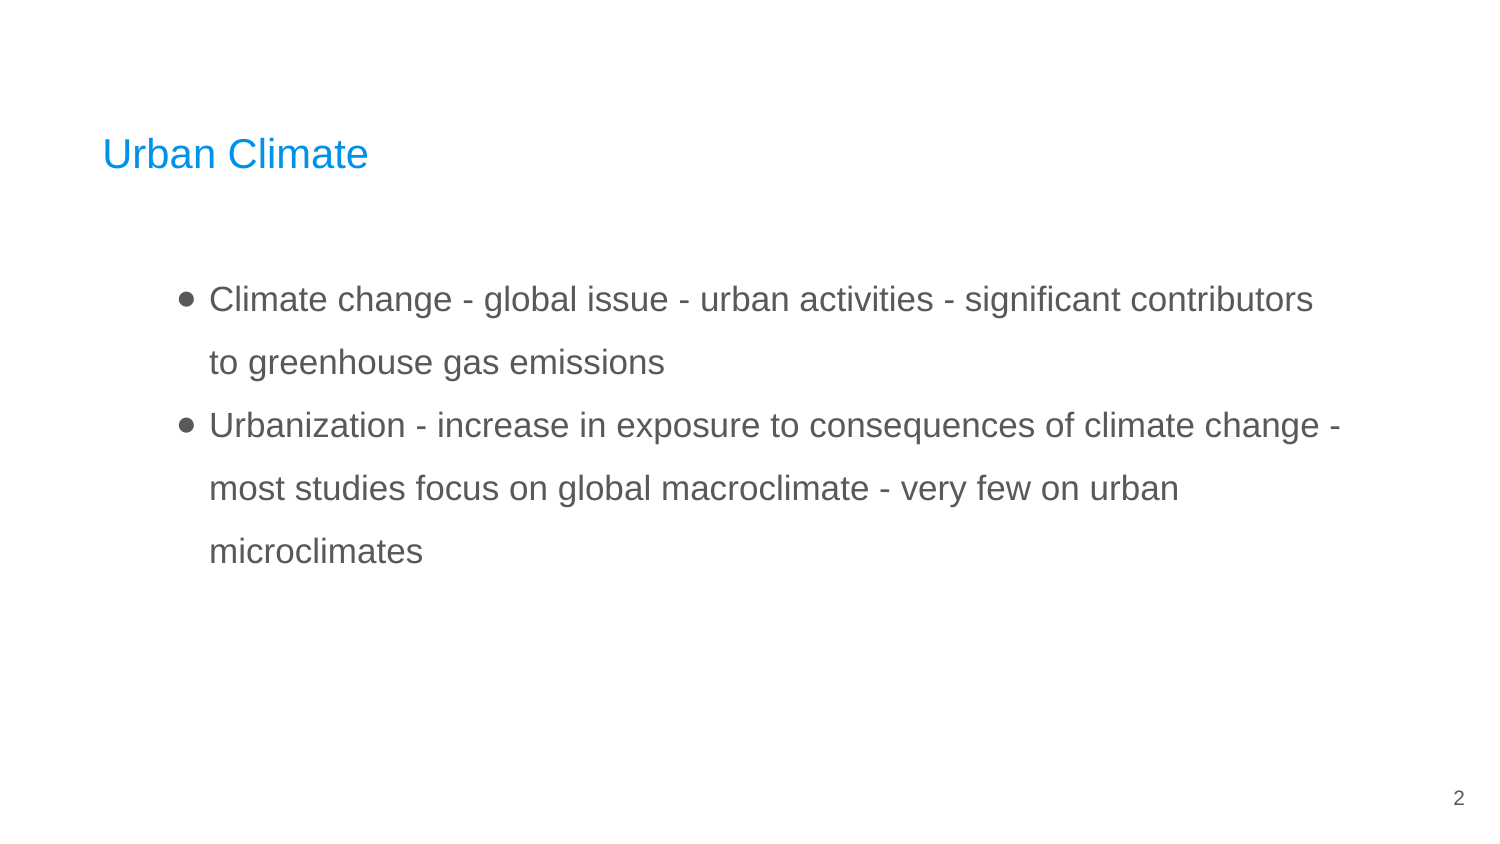

Urban Climate
Climate change - global issue - urban activities - significant contributors to greenhouse gas emissions
Urbanization - increase in exposure to consequences of climate change - most studies focus on global macroclimate - very few on urban microclimates
2